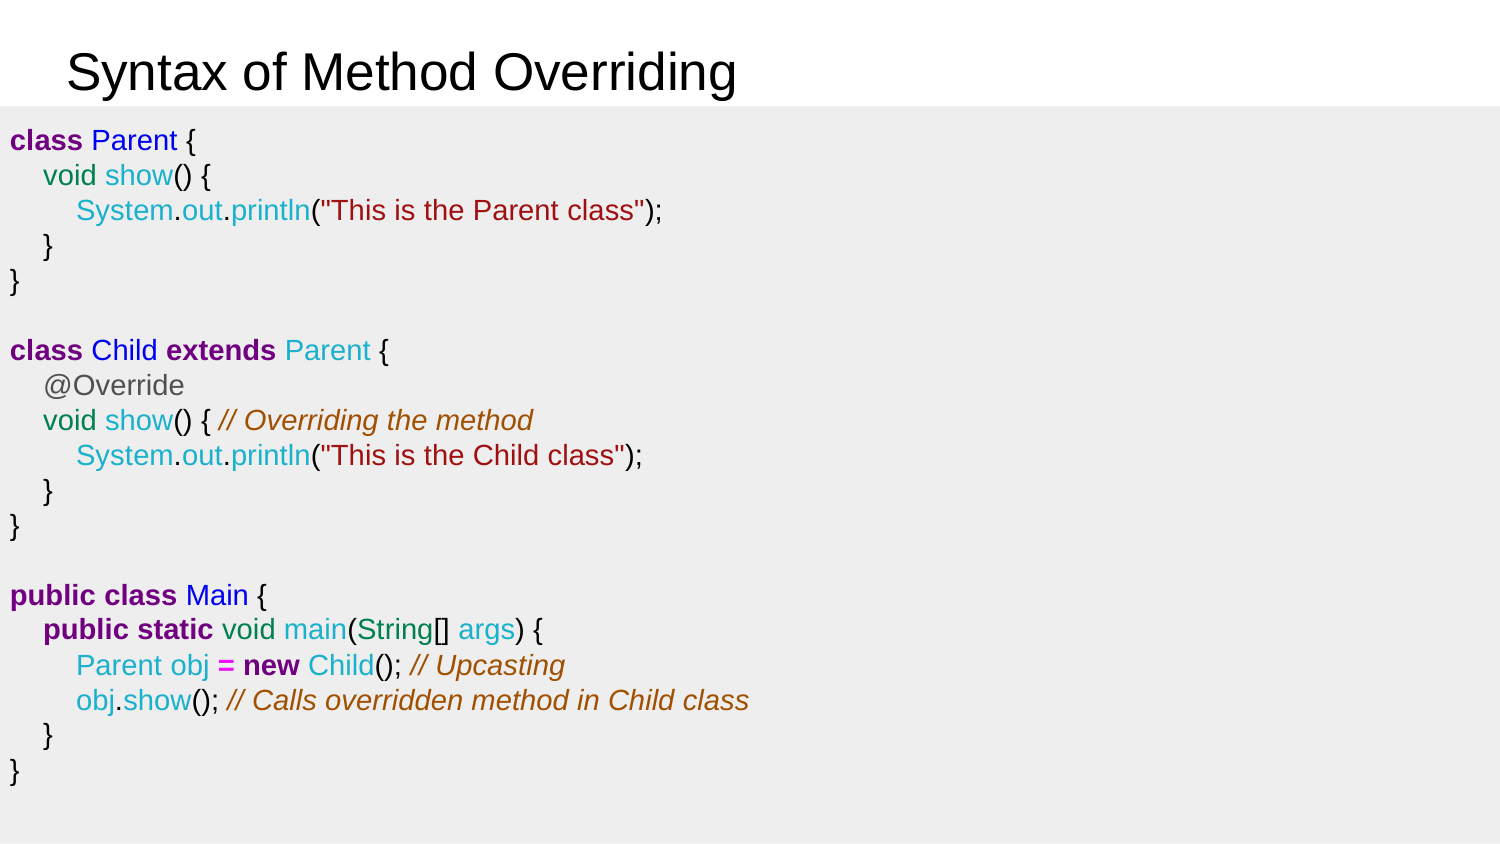

# Syntax of Method Overriding
class Parent {
    void show() {
        System.out.println("This is the Parent class");
    }
}

class Child extends Parent {
    @Override
    void show() { // Overriding the method
        System.out.println("This is the Child class");
    }
}

public class Main {
    public static void main(String[] args) {
        Parent obj = new Child(); // Upcasting
        obj.show(); // Calls overridden method in Child class
    }
}